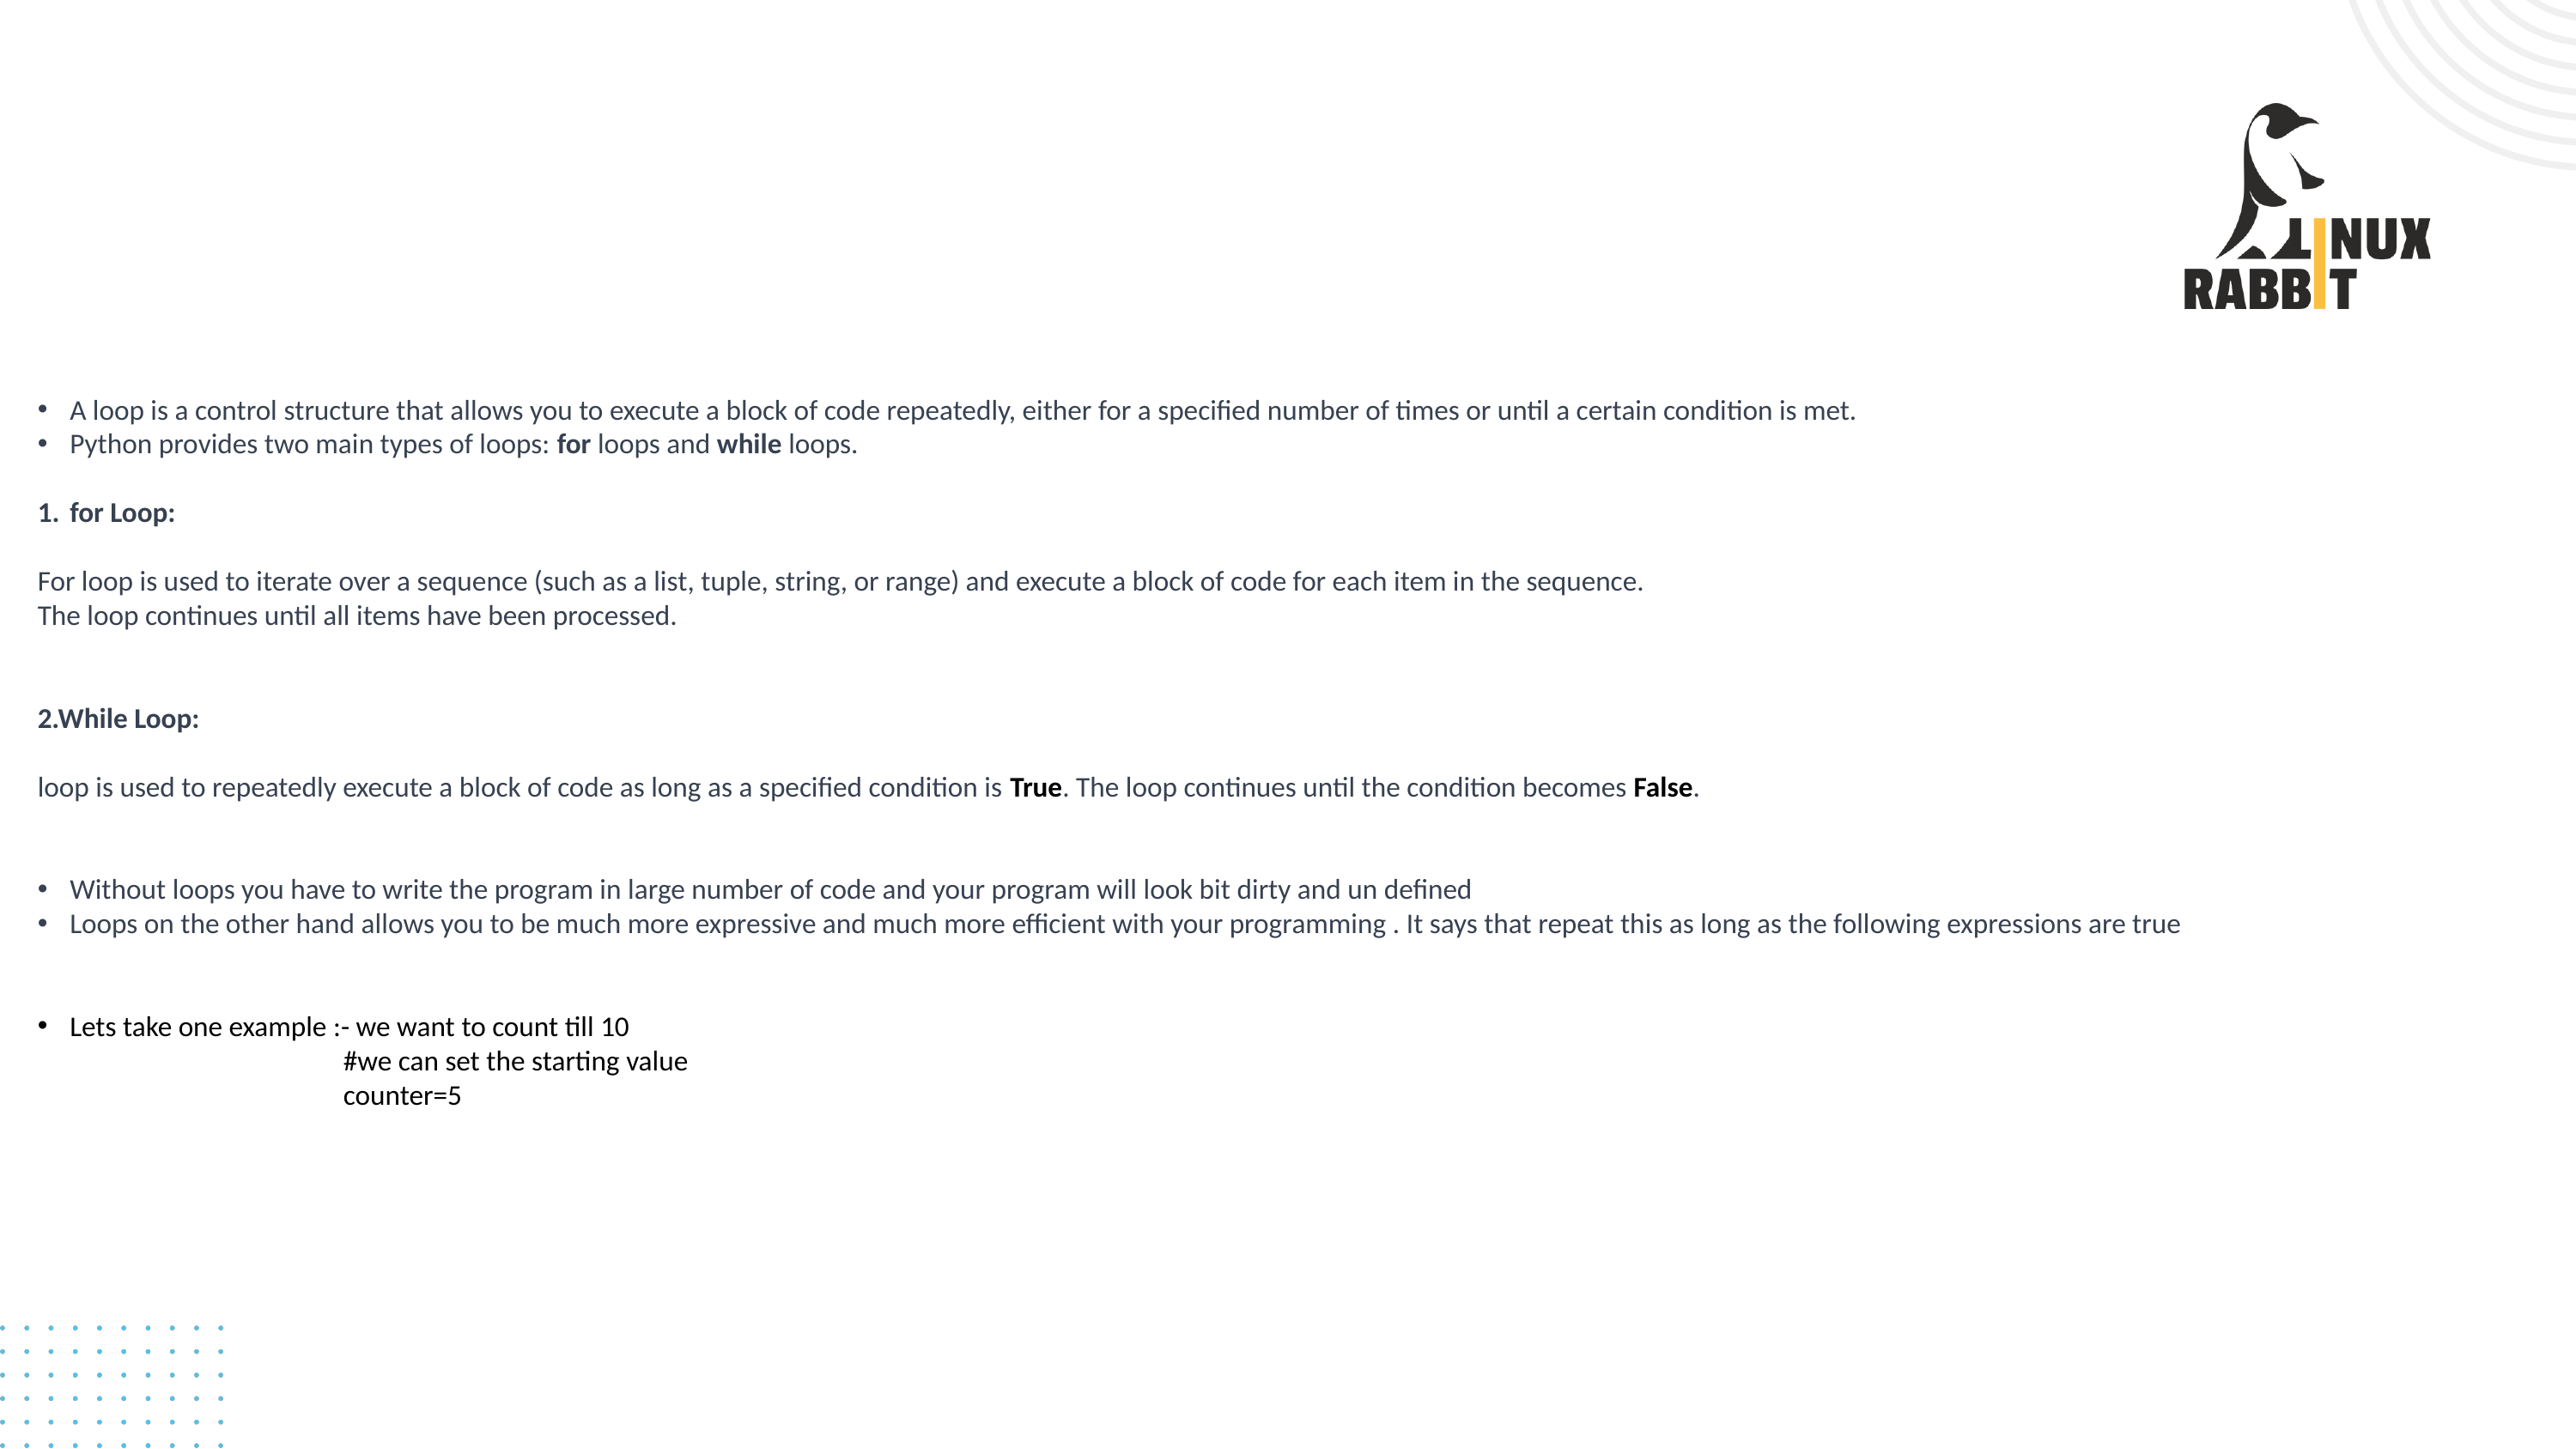

# A loop is a control structure that allows you to execute a block of code repeatedly, either for a specified number of times or until a certain condition is met.
Python provides two main types of loops: for loops and while loops.

for Loop:

For loop is used to iterate over a sequence (such as a list, tuple, string, or range) and execute a block of code for each item in the sequence.
The loop continues until all items have been processed.

2.While Loop:

loop is used to repeatedly execute a block of code as long as a specified condition is True. The loop continues until the condition becomes False.

Without loops you have to write the program in large number of code and your program will look bit dirty and un defined
Loops on the other hand allows you to be much more expressive and much more efficient with your programming . It says that repeat this as long as the following expressions are true

Lets take one example :- we want to count till 10
			#we can set the starting value
			counter=5